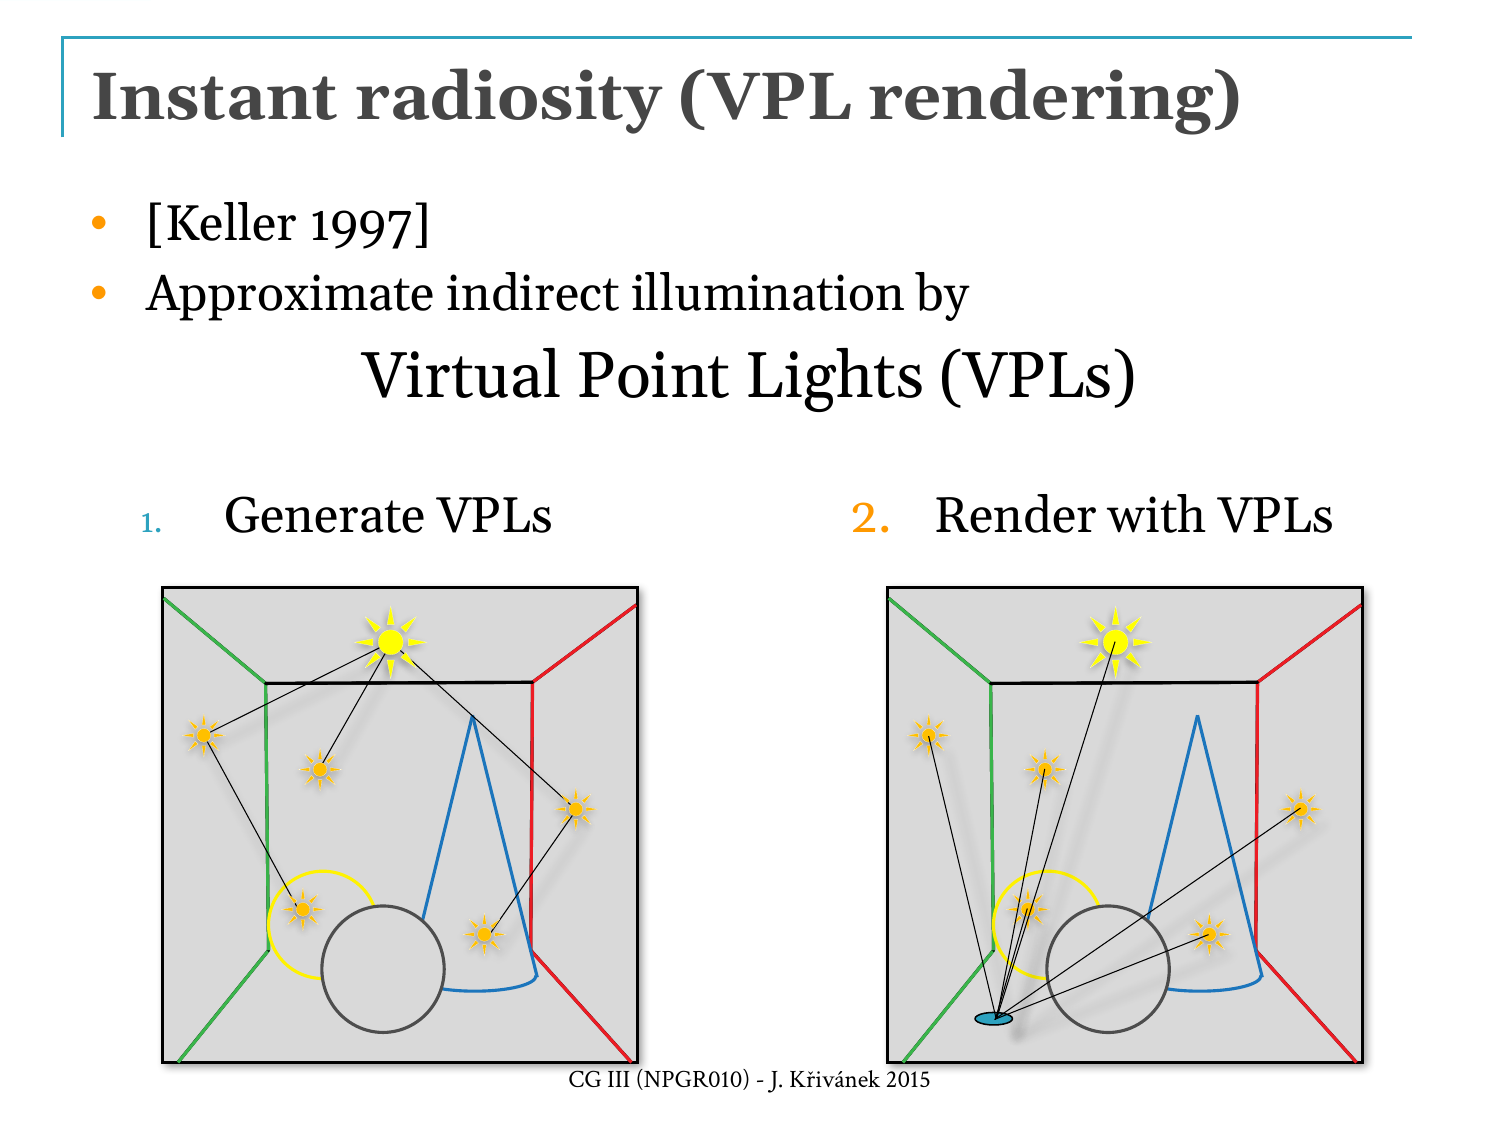

# Instant radiosity (VPL rendering)
[Keller 1997]
Approximate indirect illumination by
Virtual Point Lights (VPLs)
Generate VPLs
Render with VPLs

CG III (NPGR010) - J. Křivánek 2015